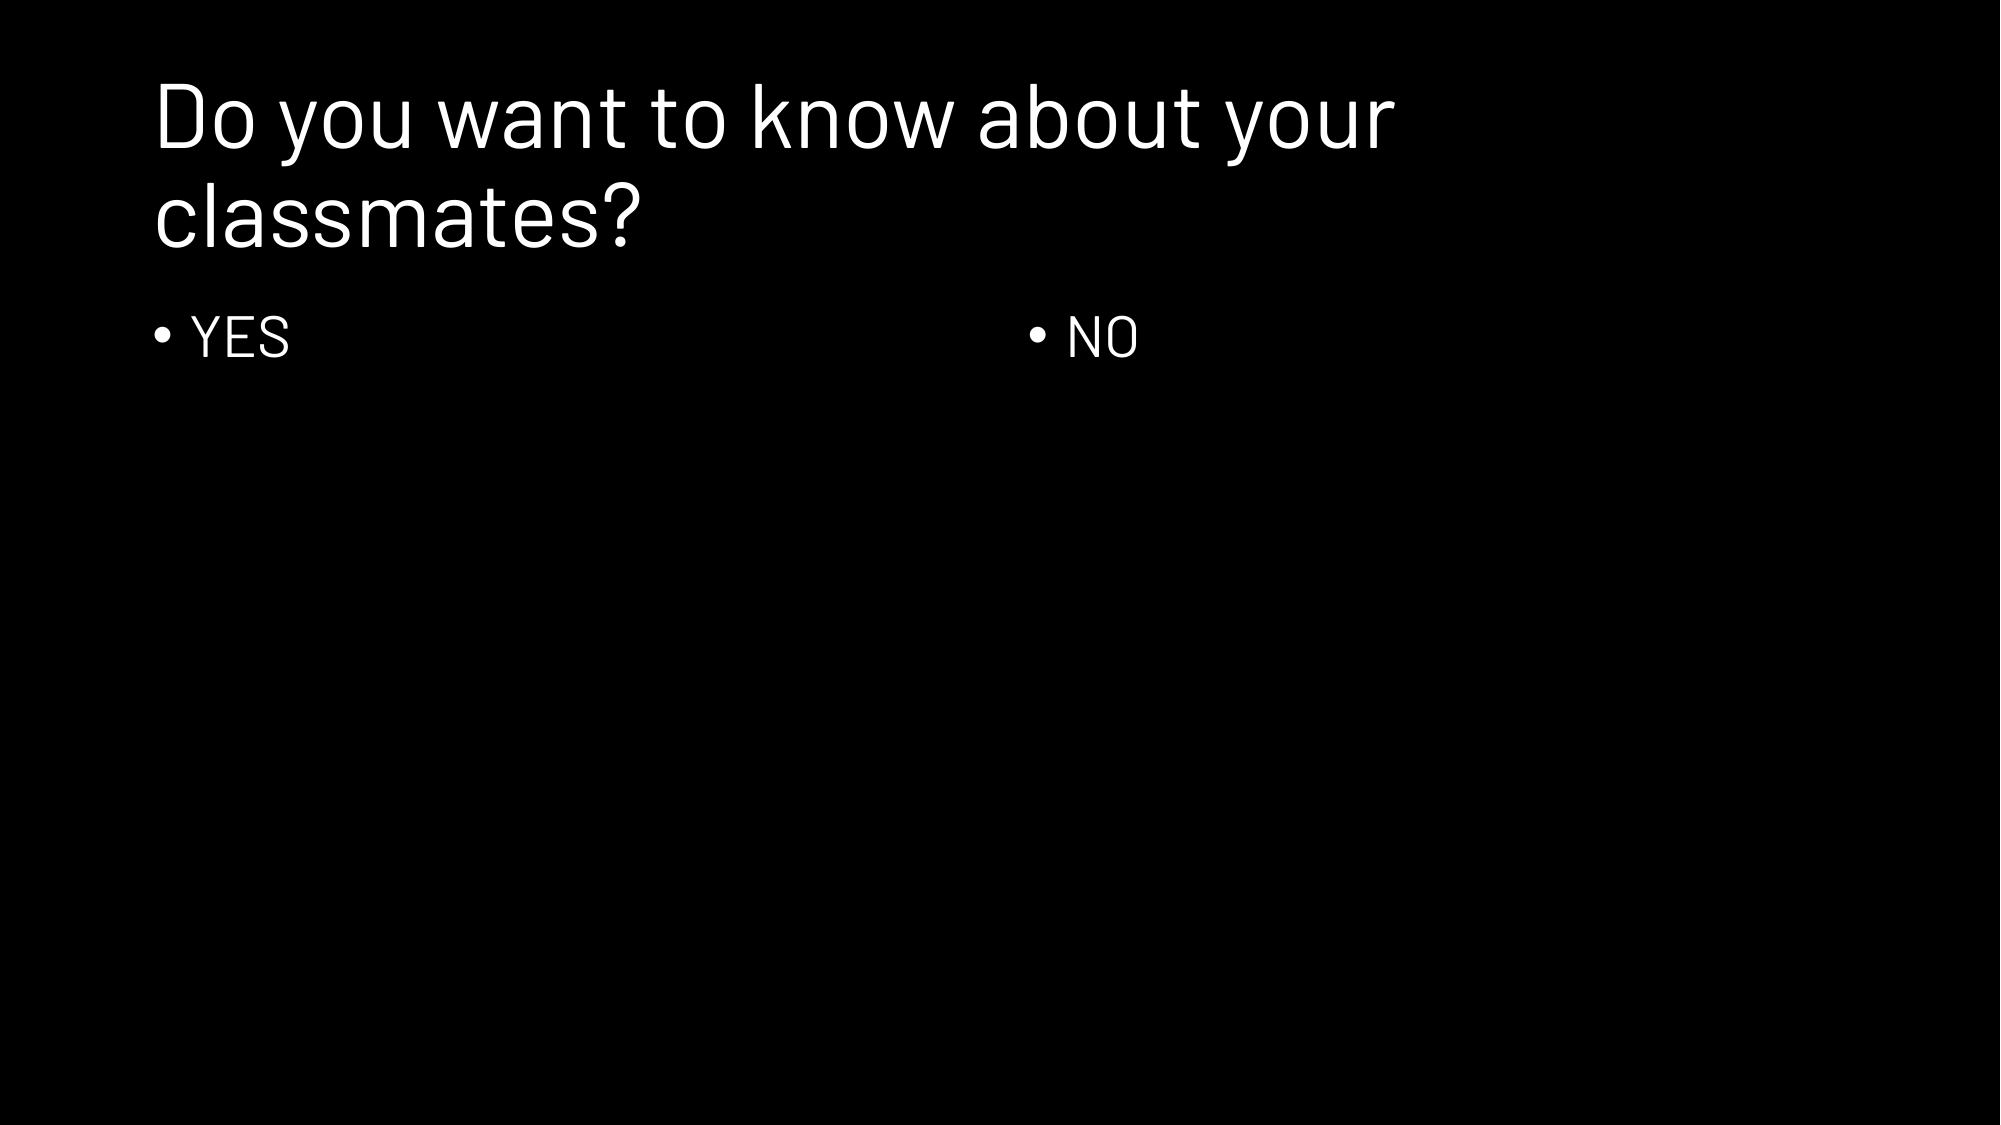

# Do you want to know about your classmates?
YES
NO